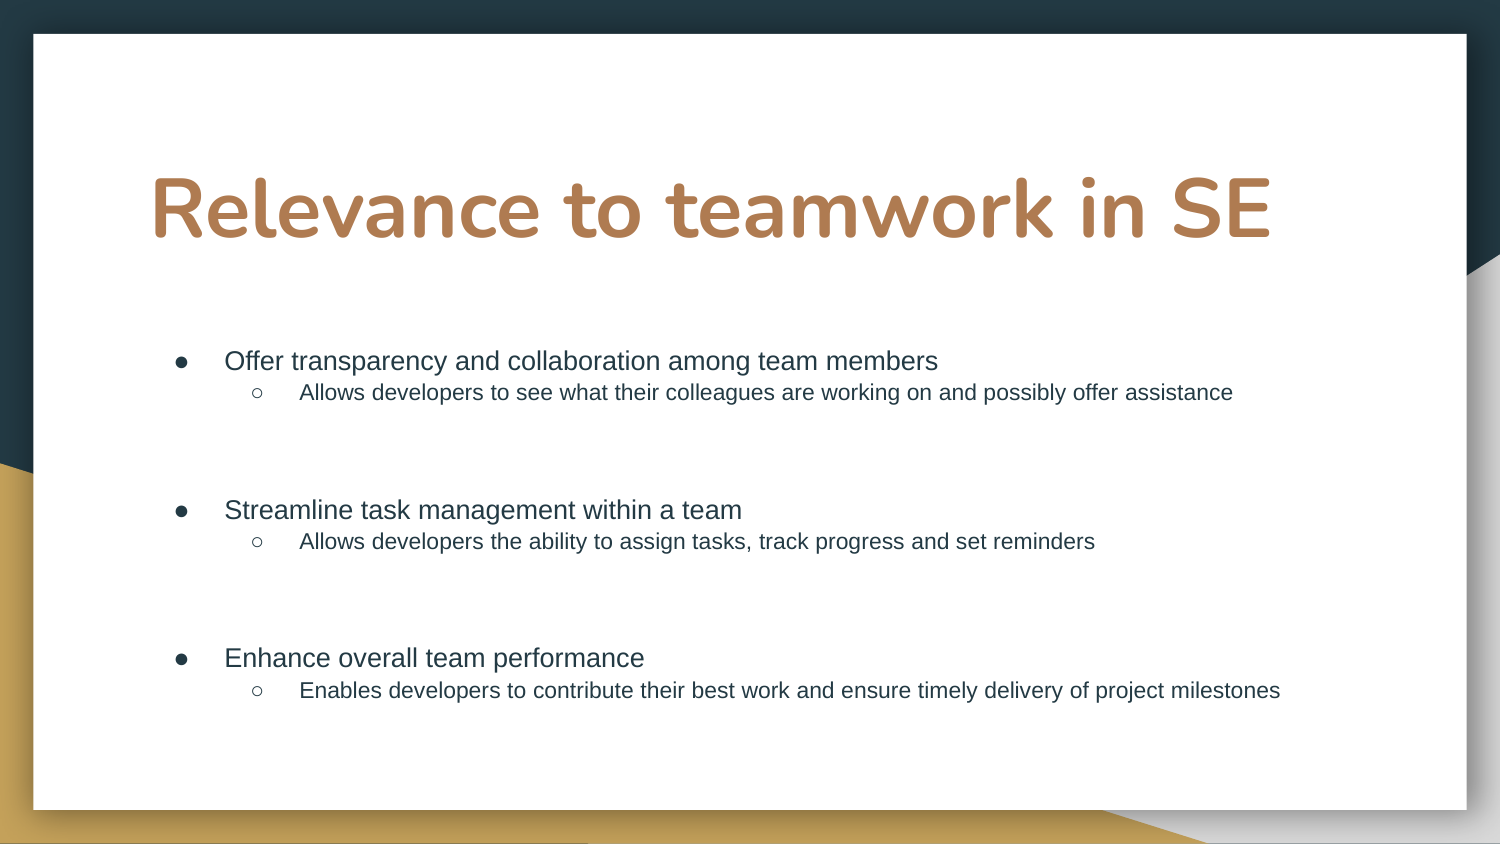

# Relevance to teamwork in SE
Offer transparency and collaboration among team members
Allows developers to see what their colleagues are working on and possibly offer assistance

Streamline task management within a team
Allows developers the ability to assign tasks, track progress and set reminders

Enhance overall team performance
Enables developers to contribute their best work and ensure timely delivery of project milestones